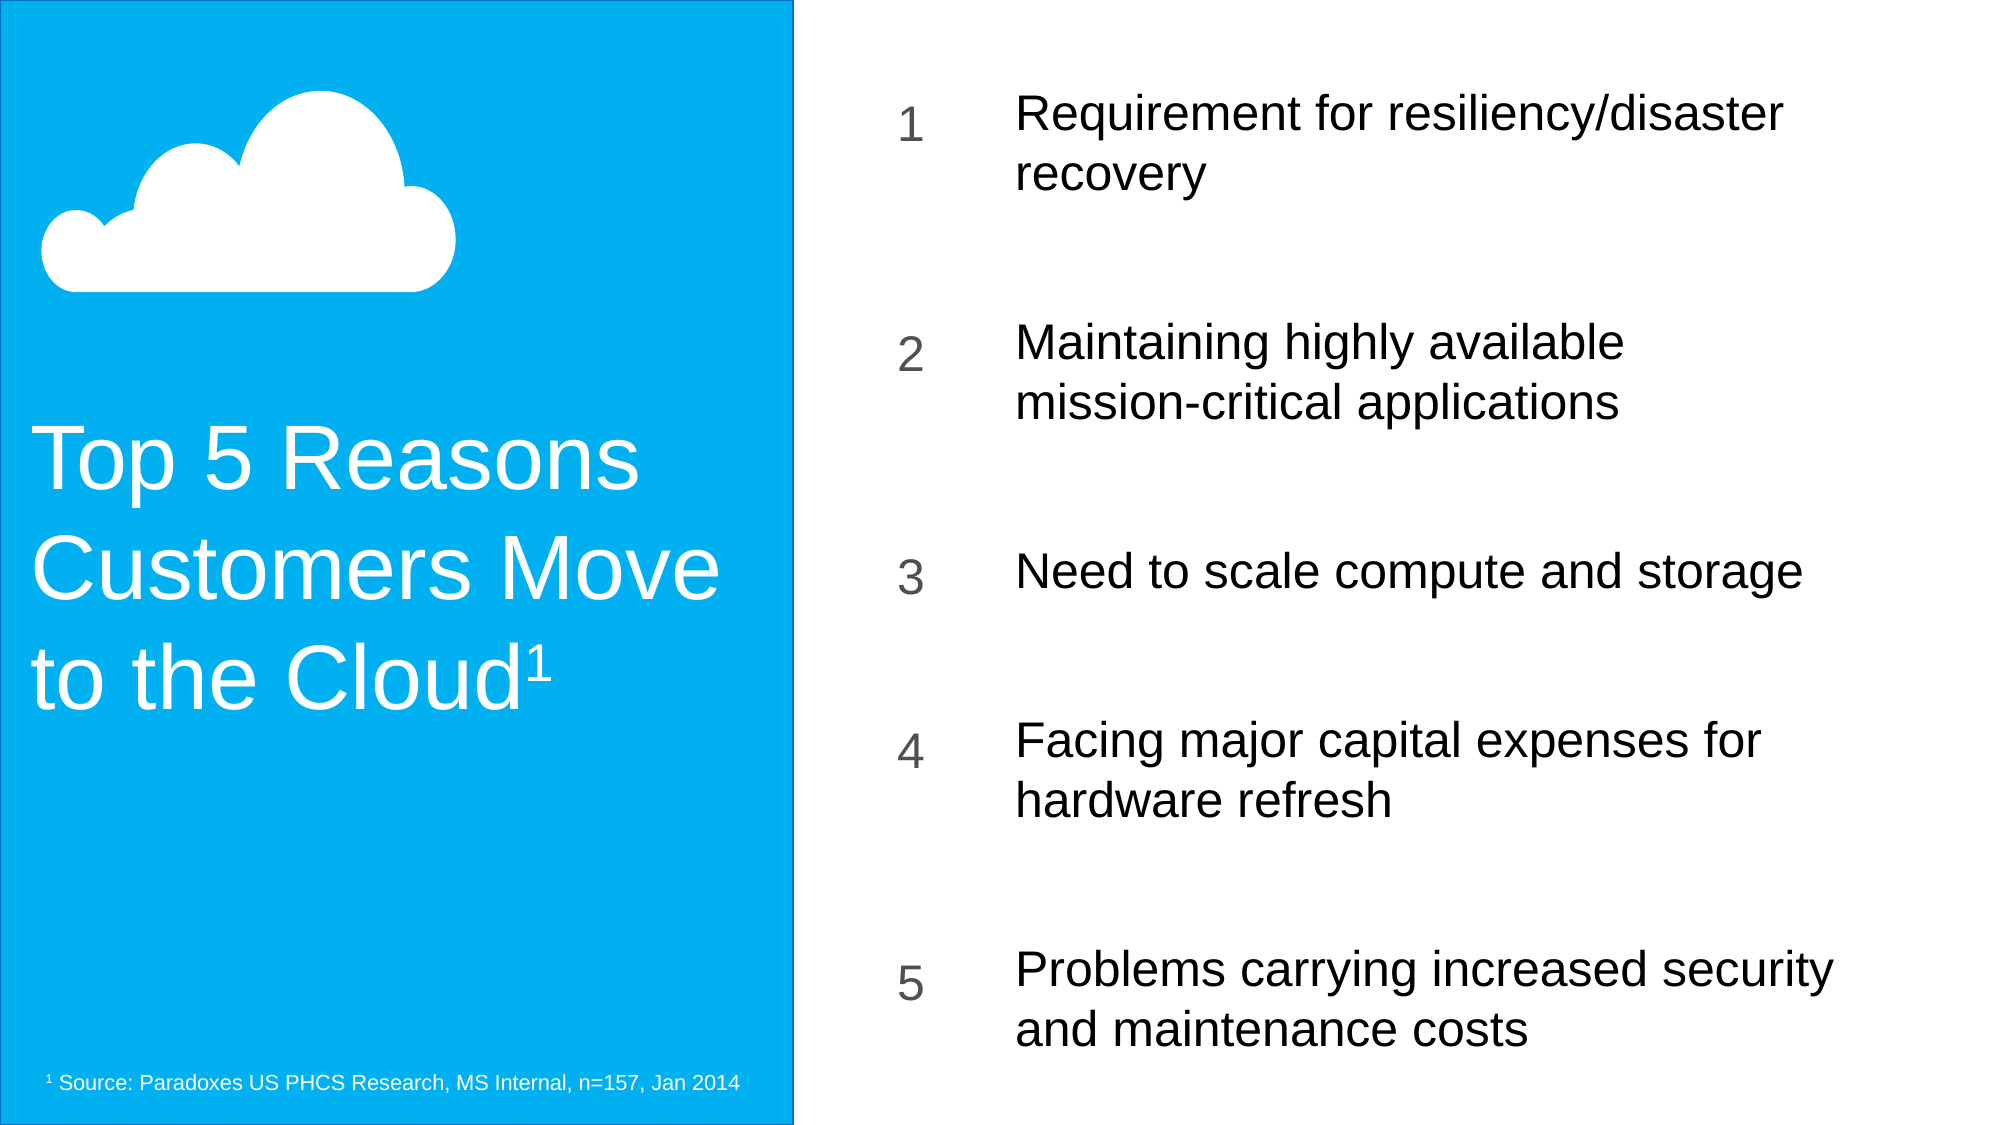

Top 5 Reasons Customers Move to the Cloud1
Requirement for resiliency/disaster recovery

Maintaining highly available
mission-critical applications

Need to scale compute and storage

Facing major capital expenses for
hardware refresh

Problems carrying increased security and maintenance costs
1

2
3
4
5
1 Source: Paradoxes US PHCS Research, MS Internal, n=157, Jan 2014